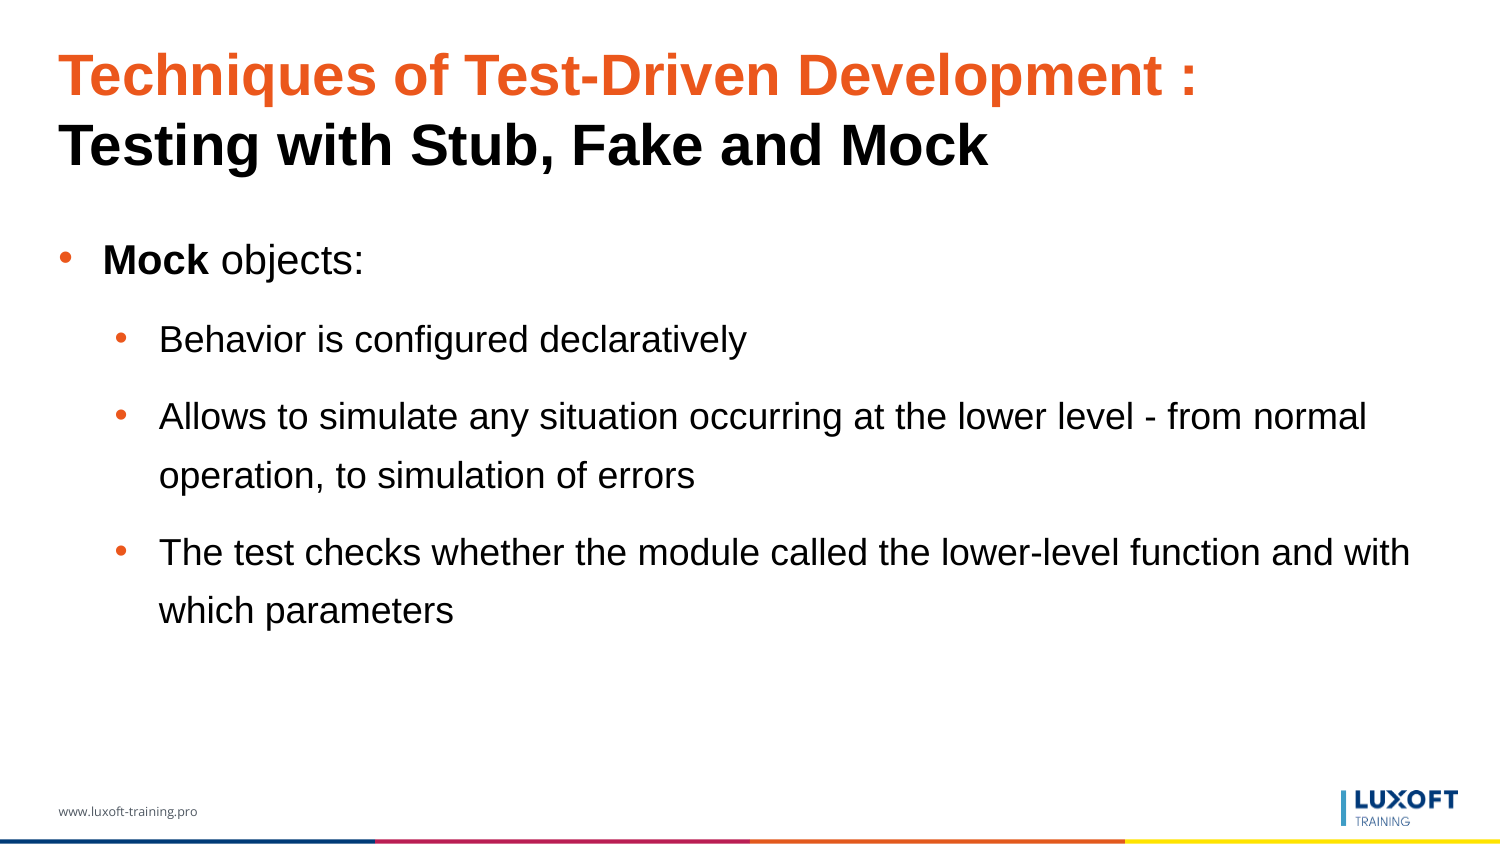

# Techniques of Test-Driven Development : Testing with Stub, Fake and Mock
Mock objects:
Behavior is configured declaratively
Allows to simulate any situation occurring at the lower level - from normal operation, to simulation of errors
The test checks whether the module called the lower-level function and with which parameters